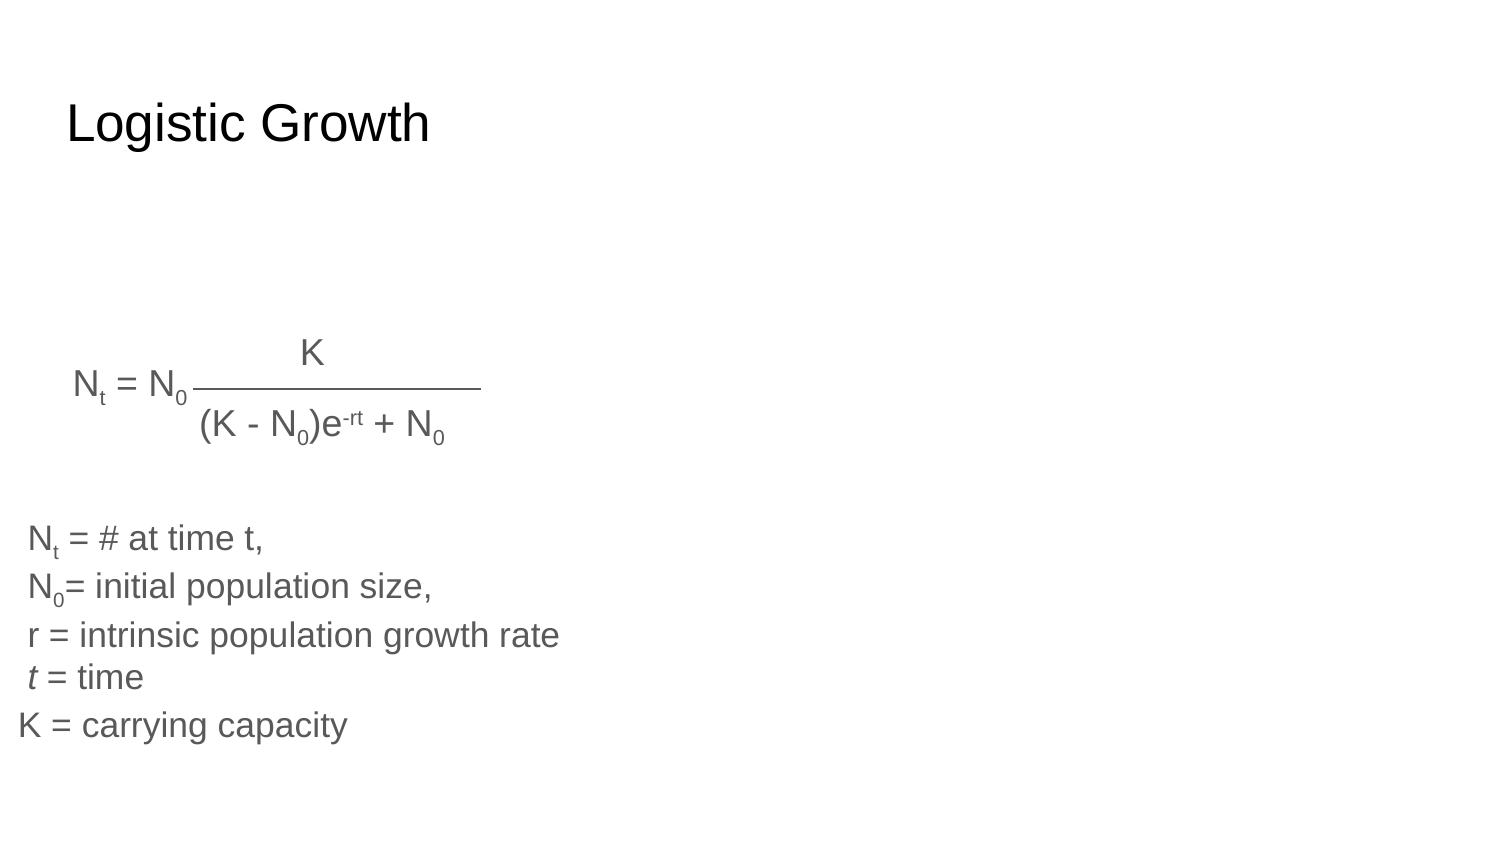

# Logistic Growth
K
Nt = N0
(K - N0)e-rt + N0
Nt = # at time t,
N0= initial population size,
r = intrinsic population growth rate
t = time
K = carrying capacity